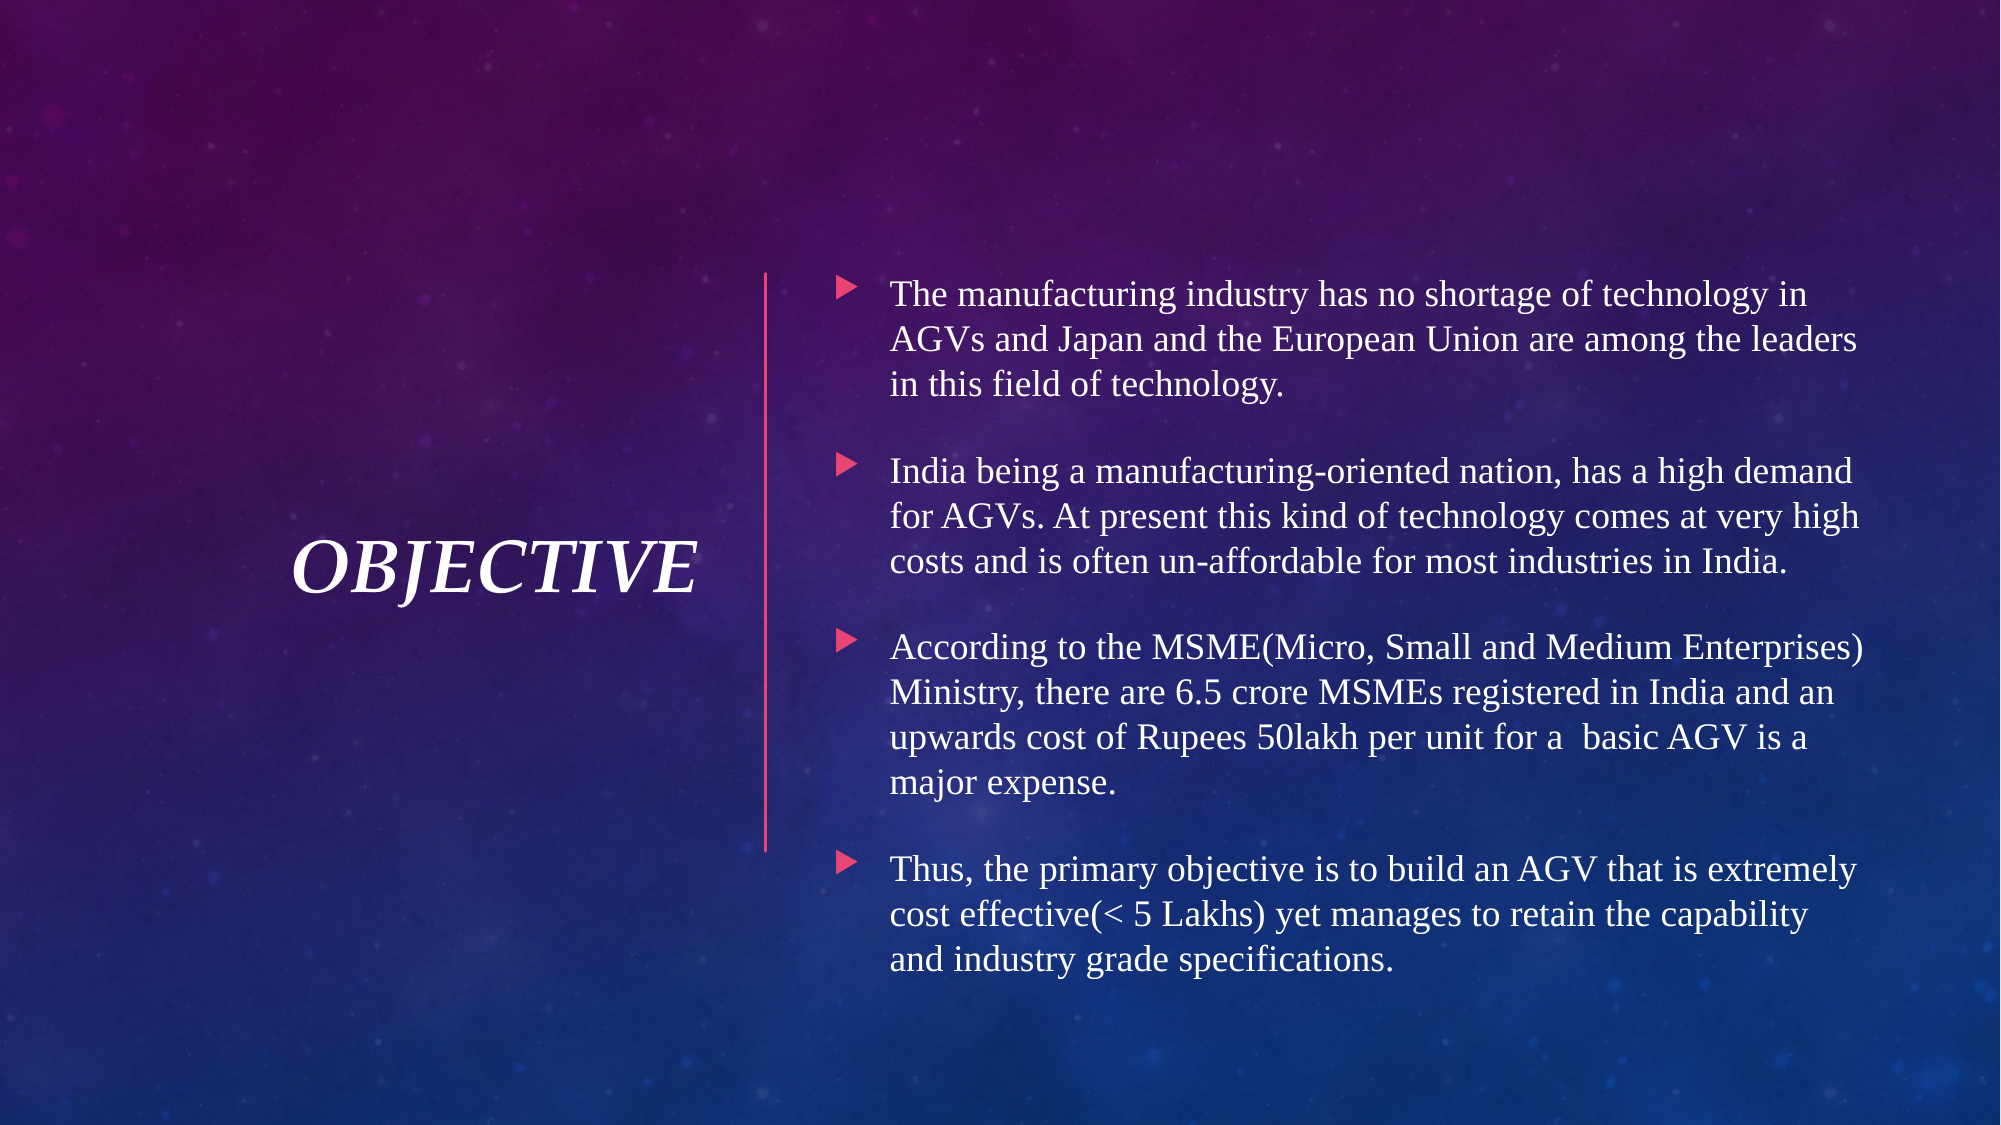

# objective
The manufacturing industry has no shortage of technology in AGVs and Japan and the European Union are among the leaders in this field of technology.
India being a manufacturing-oriented nation, has a high demand for AGVs. At present this kind of technology comes at very high costs and is often un-affordable for most industries in India.
According to the MSME(Micro, Small and Medium Enterprises) Ministry, there are 6.5 crore MSMEs registered in India and an upwards cost of Rupees 50lakh per unit for a  basic AGV is a major expense.
Thus, the primary objective is to build an AGV that is extremely cost effective(< 5 Lakhs) yet manages to retain the capability and industry grade specifications.